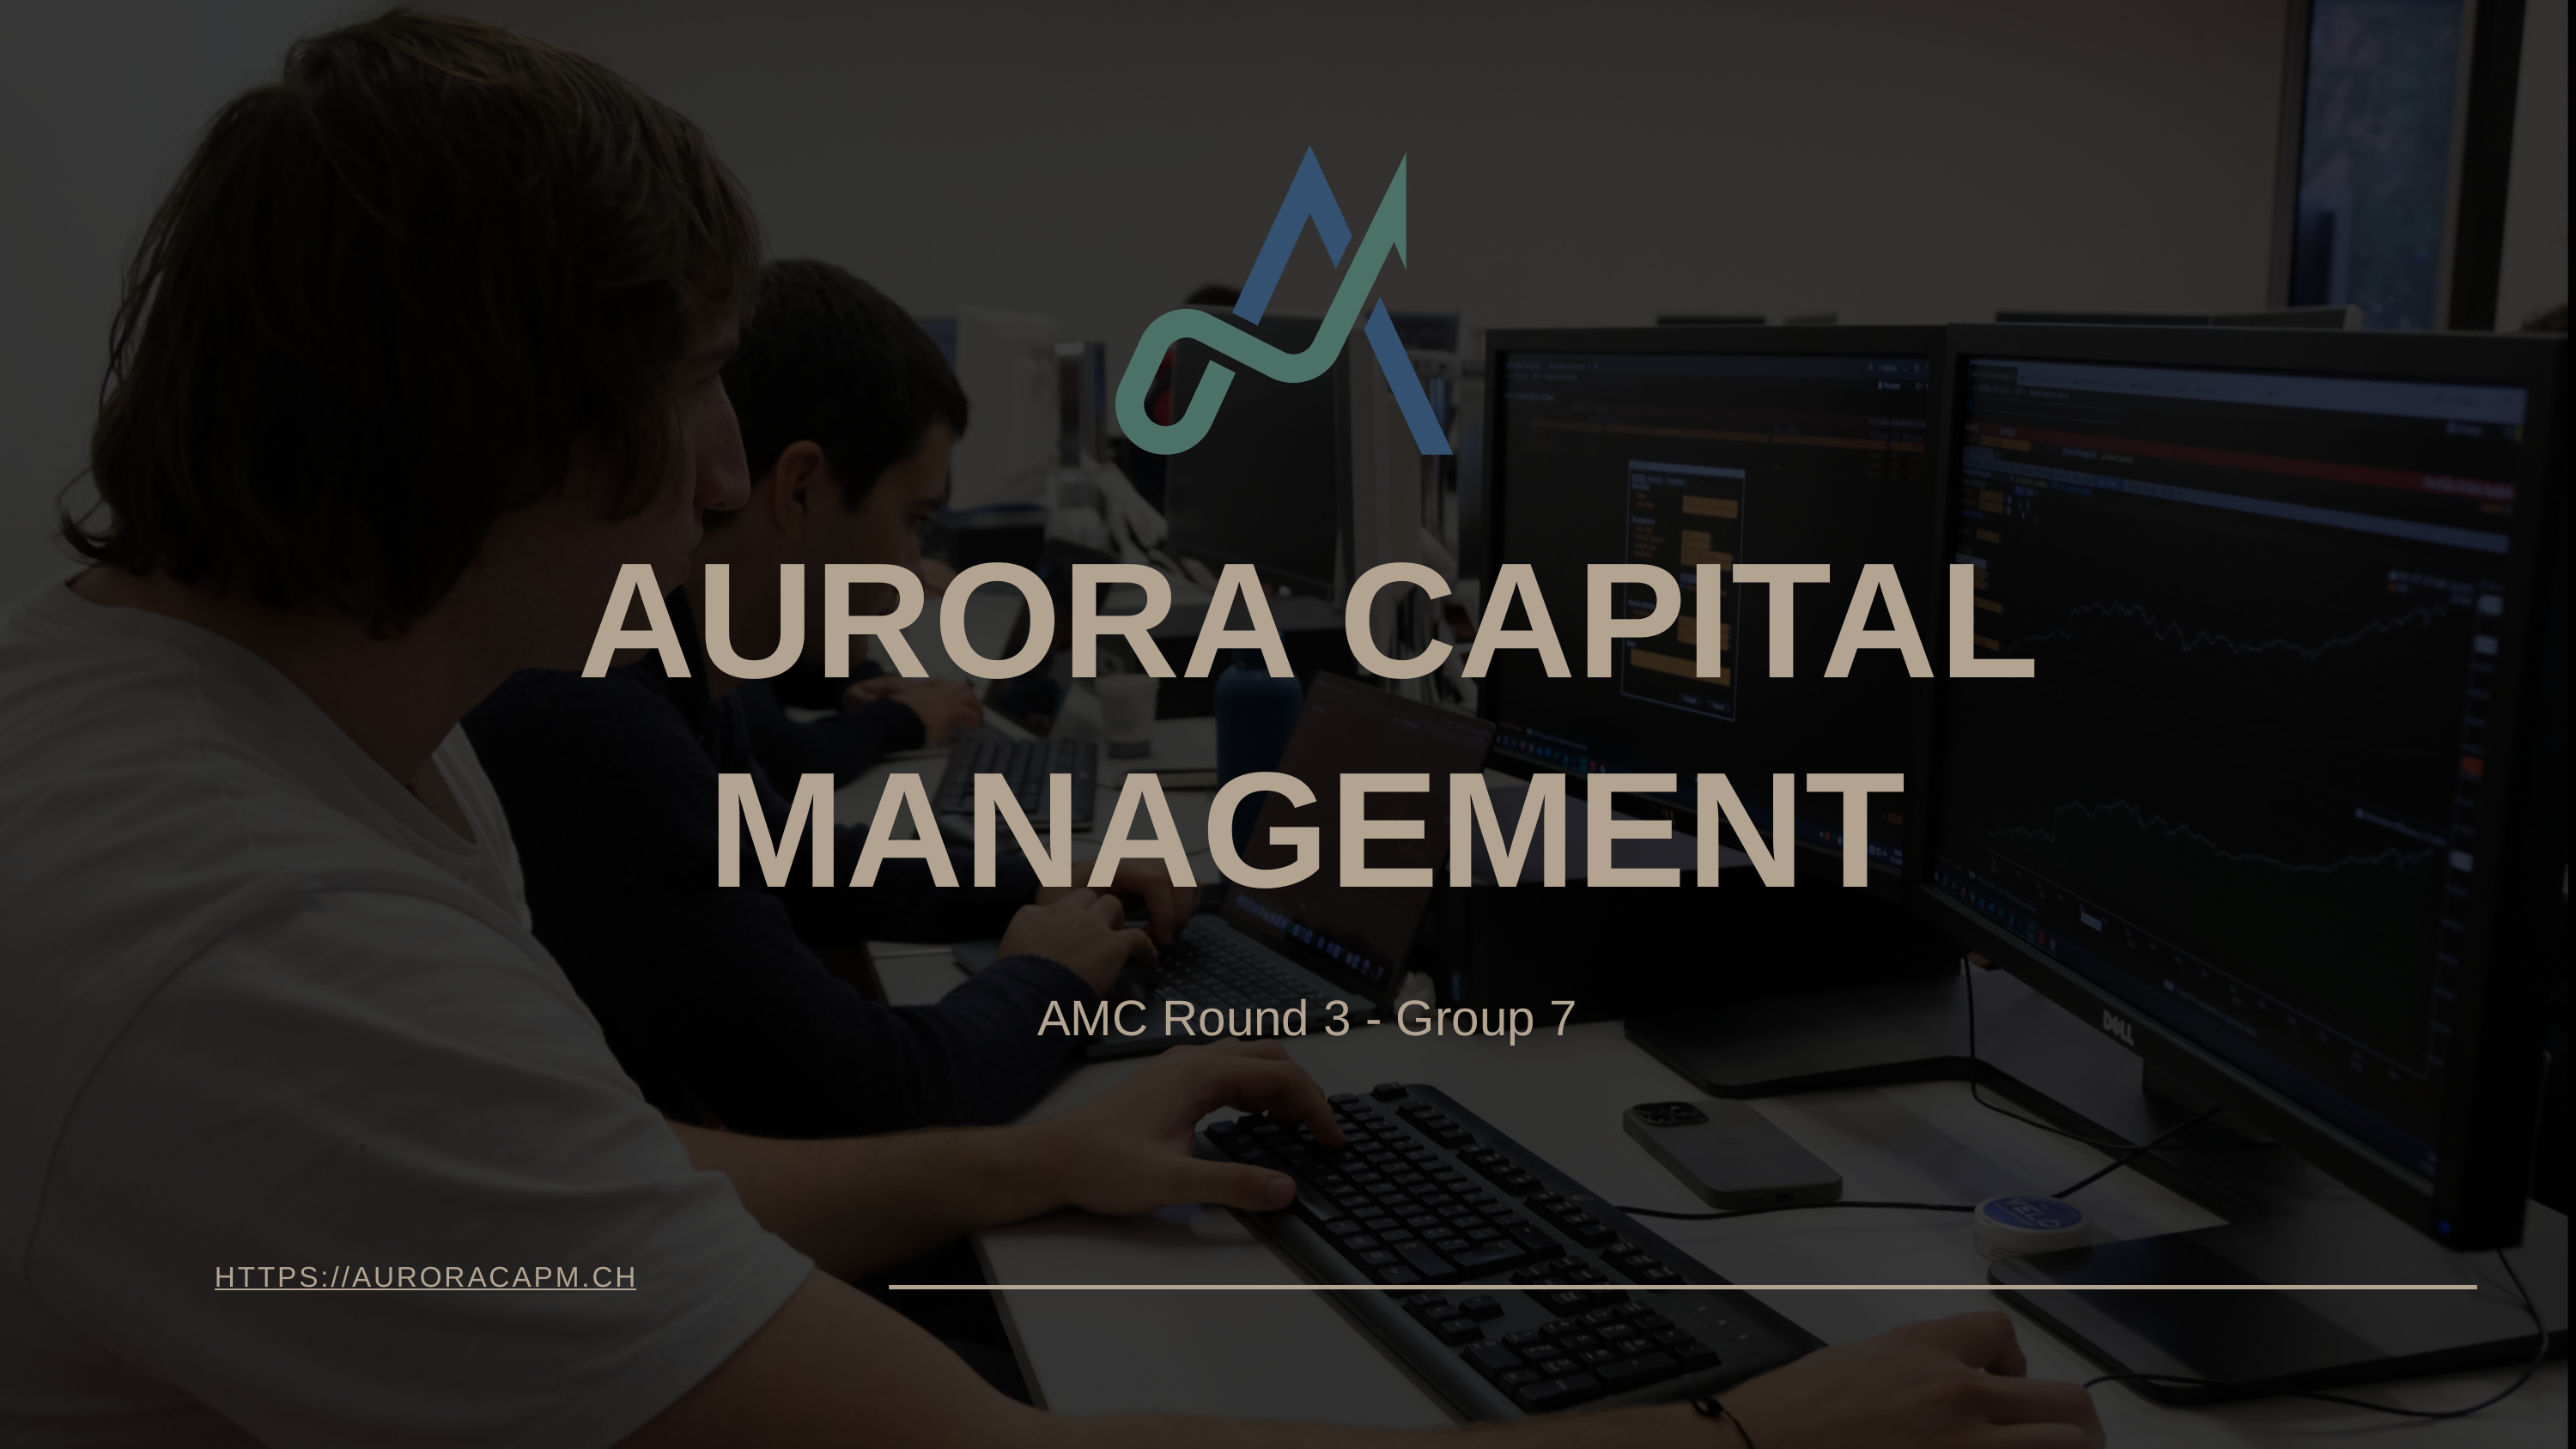

AURORA CAPITAL MANAGEMENT
AMC Round 3 - Group 7
HTTPS://AURORACAPM.CH